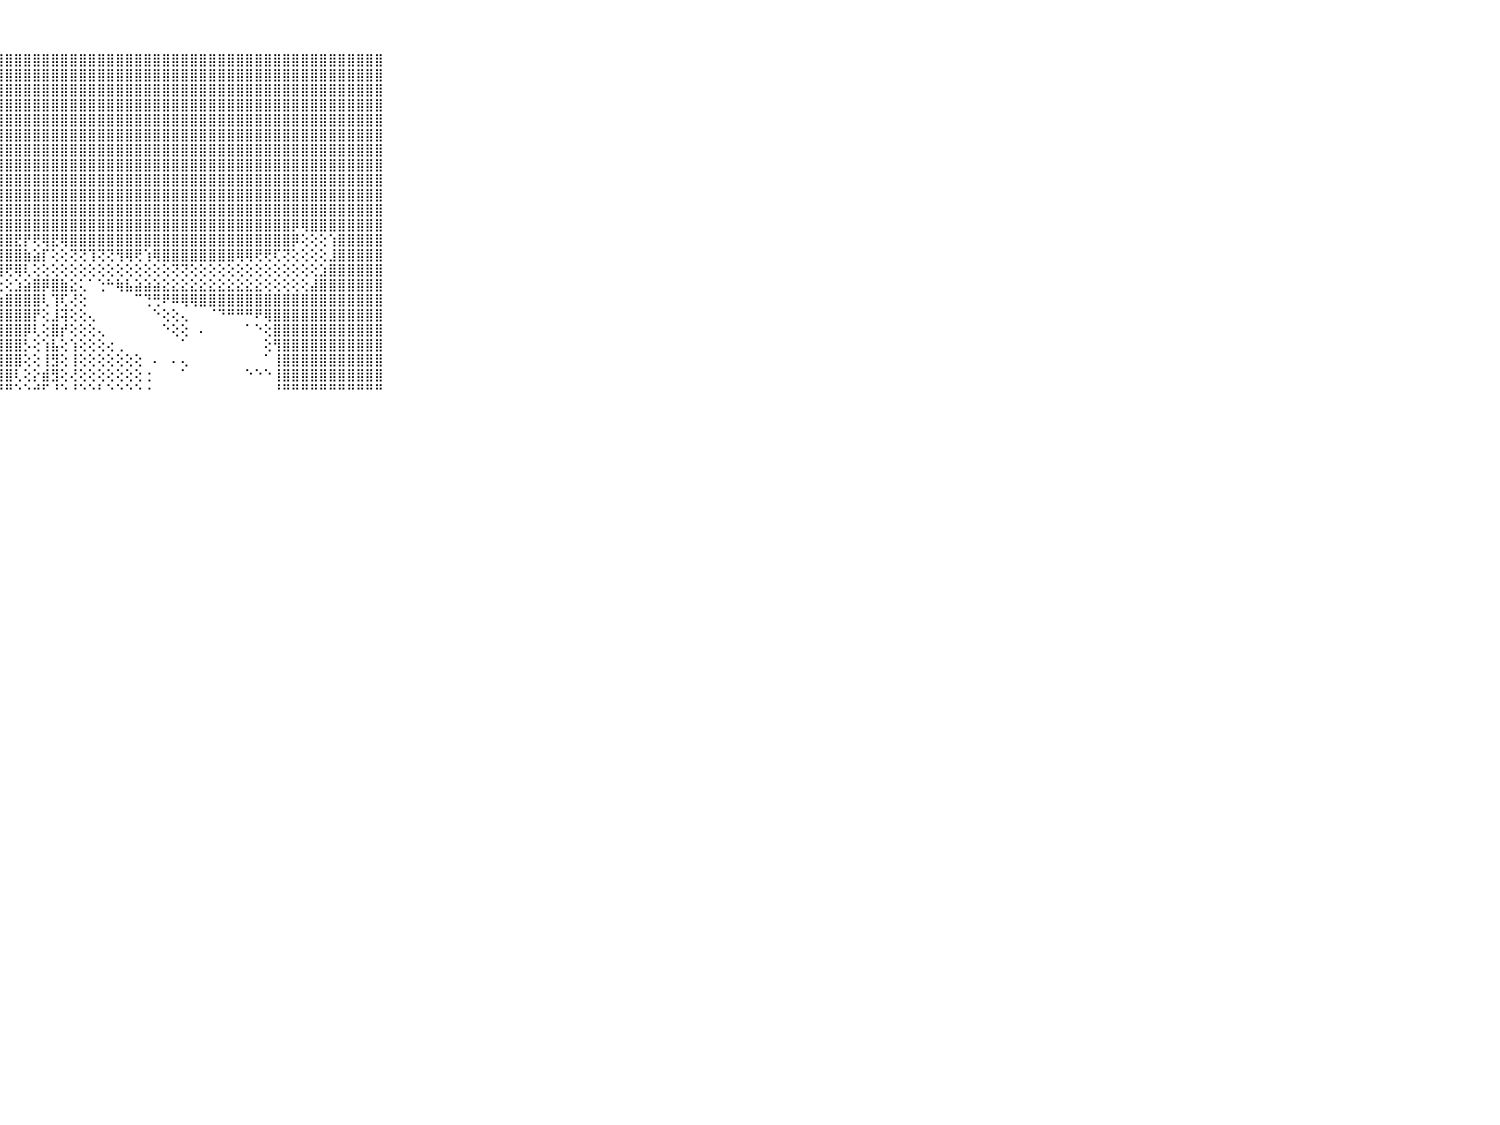

⠀⠀⠀⠀⠀⠀⠀⠀⠀⠀⠀⣿⣿⣿⣿⣿⣿⣿⣿⣿⣿⣿⣿⣿⣿⣿⣿⣿⣿⣿⣿⣿⣿⣿⣿⣿⣿⣿⣿⣿⣿⣿⣿⣿⣿⣿⣿⣿⣿⣿⣿⣿⣿⣿⣿⣿⣿⣿⣿⣿⣿⣿⣿⣿⣿⣿⣿⣿⣿⠀⠀⠀⠀⠀⠀⠀⠀⠀⠀⠀⠀
⠀⠀⠀⠀⠀⠀⠀⠀⠀⠀⠀⣿⣿⣿⣿⣿⣿⣿⣿⣿⣿⣿⣿⣿⣿⣿⣿⣿⣿⣿⣿⣿⣿⣿⣿⣿⣿⣿⣿⣿⣿⣿⣿⣿⣿⣿⣿⣿⣿⣿⣿⣿⣿⣿⣿⣿⣿⣿⣿⣿⣿⣿⣿⣿⣿⣿⣿⣿⣿⠀⠀⠀⠀⠀⠀⠀⠀⠀⠀⠀⠀
⠀⠀⠀⠀⠀⠀⠀⠀⠀⠀⠀⣿⣿⣿⣿⣿⣿⣿⣿⣿⣿⣿⣿⣿⣿⣿⣿⣿⣿⣿⣿⣿⣿⣿⣿⣿⣿⣿⣿⣿⣿⣿⣿⣿⣿⣿⣿⣿⣿⣿⣿⣿⣿⣿⣿⣿⣿⣿⣿⣿⣿⣿⣿⣿⣿⣿⣿⣿⣿⠀⠀⠀⠀⠀⠀⠀⠀⠀⠀⠀⠀
⠀⠀⠀⠀⠀⠀⠀⠀⠀⠀⠀⣿⣿⣿⣿⣿⣿⣿⣿⣿⣿⣿⣿⣿⣿⣿⣿⣿⣿⣿⣿⣿⣿⣿⣿⣿⣿⣿⣿⣿⣿⣿⣿⣿⣿⣿⣿⣿⣿⣿⣿⣿⣿⣿⣿⣿⣿⣿⣿⣿⣿⣿⣿⣿⣿⣿⣿⣿⣿⠀⠀⠀⠀⠀⠀⠀⠀⠀⠀⠀⠀
⠀⠀⠀⠀⠀⠀⠀⠀⠀⠀⠀⣿⣿⣿⣿⣿⣿⣿⣿⣿⣿⣿⣿⣿⣿⣿⣿⣿⣿⣿⣿⣿⣿⣿⣿⣿⣿⣿⣿⣿⣿⣿⣿⣿⣿⣿⣿⣿⣿⣿⣿⣿⣿⣿⣿⣿⣿⣿⣿⣿⣿⣿⣿⣿⣿⣿⣿⣿⣿⠀⠀⠀⠀⠀⠀⠀⠀⠀⠀⠀⠀
⠀⠀⠀⠀⠀⠀⠀⠀⠀⠀⠀⣿⣿⣿⣿⣿⣿⣿⣿⣿⡟⢫⣿⢿⢯⣿⣿⣿⣿⣿⣿⣿⣿⣿⣿⣿⣿⣿⣿⣿⣿⣿⣿⣿⣿⣿⣿⣿⣿⣿⣿⣿⣿⣿⣿⣿⣿⣿⣿⣿⣿⣿⣿⣿⣿⣿⣿⣿⣿⠀⠀⠀⠀⠀⠀⠀⠀⠀⠀⠀⠀
⠀⠀⠀⠀⠀⠀⠀⠀⠀⠀⠀⣿⣿⣿⣿⣿⣿⣿⣿⢏⣼⣽⣷⢕⢜⣿⣿⣿⣿⣿⣿⣿⣿⣿⣿⣿⣿⣿⣿⣿⣿⣿⣿⣿⣿⣿⣿⣿⣿⣿⣿⣿⣿⣿⣿⣿⣿⣿⣿⣿⣿⣿⣿⣿⣿⣿⣿⣿⣿⠀⠀⠀⠀⠀⠀⠀⠀⠀⠀⠀⠀
⠀⠀⠀⠀⠀⠀⠀⠀⠀⠀⠀⣿⣿⣿⣿⣿⣿⣿⣿⣺⣿⣿⣿⡧⣕⢎⣿⣿⣿⣿⣿⣿⣿⣿⣿⣿⣿⣿⣿⣿⣿⣿⣿⣿⣿⣿⣿⣿⣿⣿⣿⣿⣿⣿⣿⣿⣿⣿⣿⣿⣿⣿⣿⣿⣿⣿⣿⣿⣿⠀⠀⠀⠀⠀⠀⠀⠀⠀⠀⠀⠀
⠀⠀⠀⠀⠀⠀⠀⠀⠀⠀⠀⣿⣿⣿⣿⣿⣿⣿⣿⣿⣿⣿⣿⣇⢳⣿⣿⣿⣿⣿⣿⣿⣿⣿⣿⣿⣿⣿⣿⣿⣿⣿⣿⣿⣿⣿⣿⣿⣿⣿⣿⣿⣿⣿⣿⣿⣿⣿⣿⣿⣿⣿⣿⣿⣿⣿⣿⣿⣿⠀⠀⠀⠀⠀⠀⠀⠀⠀⠀⠀⠀
⠀⠀⠀⠀⠀⠀⠀⠀⠀⠀⠀⣿⣿⣿⣿⣿⣿⣿⣿⣿⣿⣿⣿⣿⣿⣿⣿⣿⣿⣿⣿⣿⣿⣿⣿⣿⣿⣿⣿⣿⣿⣿⣿⣿⣿⣿⣿⣿⣿⣿⣿⣿⣿⣿⣿⣿⣿⣿⣿⣿⣿⣿⣿⣿⣿⣿⣿⣿⣿⠀⠀⠀⠀⠀⠀⠀⠀⠀⠀⠀⠀
⠀⠀⠀⠀⠀⠀⠀⠀⠀⠀⠀⣿⣿⣿⣿⣿⣿⣿⣿⣿⣿⣿⣿⣿⣿⣿⣿⣿⣿⣿⣿⣿⣿⣿⣿⣿⣿⣿⣿⣿⣿⣿⣿⣿⣿⣿⣿⣿⣿⣿⣿⣿⣿⣿⣿⣿⣿⣿⣿⣿⣿⣿⣿⣿⣿⣿⣿⣿⣿⠀⠀⠀⠀⠀⠀⠀⠀⠀⠀⠀⠀
⠀⠀⠀⠀⠀⠀⠀⠀⠀⠀⠀⣿⣿⣿⣿⣿⣿⣿⣿⣿⣿⣿⣿⣿⣿⣿⣿⣿⣿⣿⣿⣿⣿⣿⣿⣿⣿⣿⣿⣿⣿⣿⣿⣿⣿⣿⣿⣿⣿⣿⣿⣿⣿⣿⣿⣿⣿⣿⣿⡿⢿⣿⣿⣿⣿⣿⣿⣿⣿⠀⠀⠀⠀⠀⠀⠀⠀⠀⠀⠀⠀
⠀⠀⠀⠀⠀⠀⠀⠀⠀⠀⠀⣿⣿⣿⣿⣿⣿⣿⣿⣿⣿⣿⣿⣿⣿⣿⣿⣿⣿⣟⡟⢟⢿⣟⢿⣿⣿⣿⣿⣿⣿⣿⣿⣿⣿⣿⣿⣿⣿⣿⣿⣿⣿⣿⣿⣿⣿⣿⣿⡿⢕⢕⢕⢱⣿⣿⣿⣿⣿⠀⠀⠀⠀⠀⠀⠀⠀⠀⠀⠀⠀
⠀⠀⠀⠀⠀⠀⠀⠀⠀⠀⠀⣿⣿⣿⣿⣿⣿⣿⣿⣿⣿⣿⣿⣿⣿⣿⣿⣿⣿⣿⣷⣵⡏⢕⢕⢝⢝⢹⢝⢝⢻⢿⢟⢱⢿⣿⣿⣿⣿⣿⣿⣿⣿⢿⢿⢟⢟⢏⢝⢕⢕⢕⢕⣸⣿⣿⣿⣿⣿⠀⠀⠀⠀⠀⠀⠀⠀⠀⠀⠀⠀
⠀⠀⠀⠀⠀⠀⠀⠀⠀⠀⠀⣿⣿⣿⣿⣿⣿⣿⣿⣿⣿⣿⣿⣿⣿⣿⣿⣿⢟⢿⢇⢕⢕⢕⢕⢕⢕⢕⢕⢕⢕⢕⢕⢕⢕⢕⢝⢝⢕⢕⢕⢕⢕⢕⢕⢕⢕⢕⢕⢕⢕⢕⣱⣿⣿⣿⣿⣿⣿⠀⠀⠀⠀⠀⠀⠀⠀⠀⠀⠀⠀
⠀⠀⠀⠀⠀⠀⠀⠀⠀⠀⠀⣿⣿⣿⣿⣿⣿⣿⣿⣿⣿⣿⣮⢝⢟⢝⢏⢕⢕⣱⣵⣿⡿⣿⣷⣕⢅⠁⢑⠓⢷⣧⣵⣵⣵⣕⣕⣕⣕⣕⣕⣕⣕⣕⣕⣕⢕⢕⢕⢕⢕⣼⣿⣿⣿⣿⣿⣿⣿⠀⠀⠀⠀⠀⠀⠀⠀⠀⠀⠀⠀
⠀⠀⠀⠀⠀⠀⠀⠀⠀⠀⠀⣿⣿⣿⣿⣿⣿⣿⣿⣿⣿⣿⣏⣵⣵⣧⣵⣷⣿⣿⣿⣿⢇⢹⢏⢜⢕⠀⠀⠀⠀⠀⠉⢙⢛⠟⠿⢿⢿⣿⣿⣿⣿⣿⣿⣿⣿⣿⣿⣿⣿⣿⣿⣿⣿⣿⣿⣿⣿⠀⠀⠀⠀⠀⠀⠀⠀⠀⠀⠀⠀
⠀⠀⠀⠀⠀⠀⠀⠀⠀⠀⠀⣿⣿⣿⣿⣿⣿⣿⣿⣿⣿⣿⣿⣿⣿⣿⣿⣿⣿⣿⣿⡟⢕⣸⢽⢕⢕⢄⠀⠀⠀⠀⠀⠀⠑⢕⢕⢄⠀⠀⠈⠙⠛⠛⠛⠟⢿⣿⣿⣿⣿⣿⣿⣿⣿⣿⣿⣿⣿⠀⠀⠀⠀⠀⠀⠀⠀⠀⠀⠀⠀
⠀⠀⠀⠀⠀⠀⠀⠀⠀⠀⠀⣿⣿⣿⣿⣿⣿⣿⣿⣿⣿⣿⣿⣿⣿⣿⣿⣿⣿⣿⡿⢇⢕⣿⡞⢕⢕⢕⢄⠀⠀⠀⠀⠀⠀⠑⢕⢕⠀⠄⠀⠀⠀⠀⠁⠑⢕⣿⣿⣿⣿⣿⣿⣿⣿⣿⣿⣿⣿⠀⠀⠀⠀⠀⠀⠀⠀⠀⠀⠀⠀
⠀⠀⠀⠀⠀⠀⠀⠀⠀⠀⠀⣿⣿⣿⣿⣿⣿⣿⣿⣿⣿⣿⣿⣿⣿⣿⣿⣿⣿⣿⡣⢕⢱⣧⢕⢱⢕⢕⢕⢔⢀⠀⠀⠀⠀⠀⠀⠁⠀⠀⠀⠀⠀⠀⠀⠀⢕⢻⣿⣿⣿⣿⣿⣿⣿⣿⣿⣿⣿⠀⠀⠀⠀⠀⠀⠀⠀⠀⠀⠀⠀
⠀⠀⠀⠀⠀⠀⠀⠀⠀⠀⠀⣿⣿⣿⣿⣿⣿⣿⣿⣿⣿⣿⣿⣿⣿⣿⣿⣿⣿⣿⢕⢕⢸⣻⢕⢸⢕⢕⢕⢕⢕⢕⢕⠀⠄⠀⠄⢄⠀⠀⠀⠀⠀⠀⠀⠀⠁⢸⣿⣿⣿⣿⣿⣿⣿⣿⣿⣿⣿⠀⠀⠀⠀⠀⠀⠀⠀⠀⠀⠀⠀
⠀⠀⠀⠀⠀⠀⠀⠀⠀⠀⠀⣿⣿⣿⣿⣿⣿⣿⣿⣿⣿⣿⣿⣿⣿⣿⣿⣿⣿⢇⢕⡕⣾⣻⢕⢜⢕⢕⢕⢕⢕⢕⢕⢐⠀⠀⠀⠁⠀⠀⠀⠀⠀⠀⠑⠑⠑⢸⣿⣿⣿⣿⣿⣿⣿⣿⣿⣿⣿⠀⠀⠀⠀⠀⠀⠀⠀⠀⠀⠀⠀
⠀⠀⠀⠀⠀⠀⠀⠀⠀⠀⠀⠛⠛⠛⠛⠛⠛⠛⠛⠛⠛⠛⠛⠛⠛⠛⠛⠛⠛⠑⠑⠚⠋⠘⠑⠘⠑⠑⠃⠑⠑⠑⠑⠐⠀⠀⠀⠀⠀⠀⠀⠀⠀⠀⠀⠀⠀⠘⠛⠛⠛⠛⠛⠛⠛⠛⠛⠛⠛⠀⠀⠀⠀⠀⠀⠀⠀⠀⠀⠀⠀